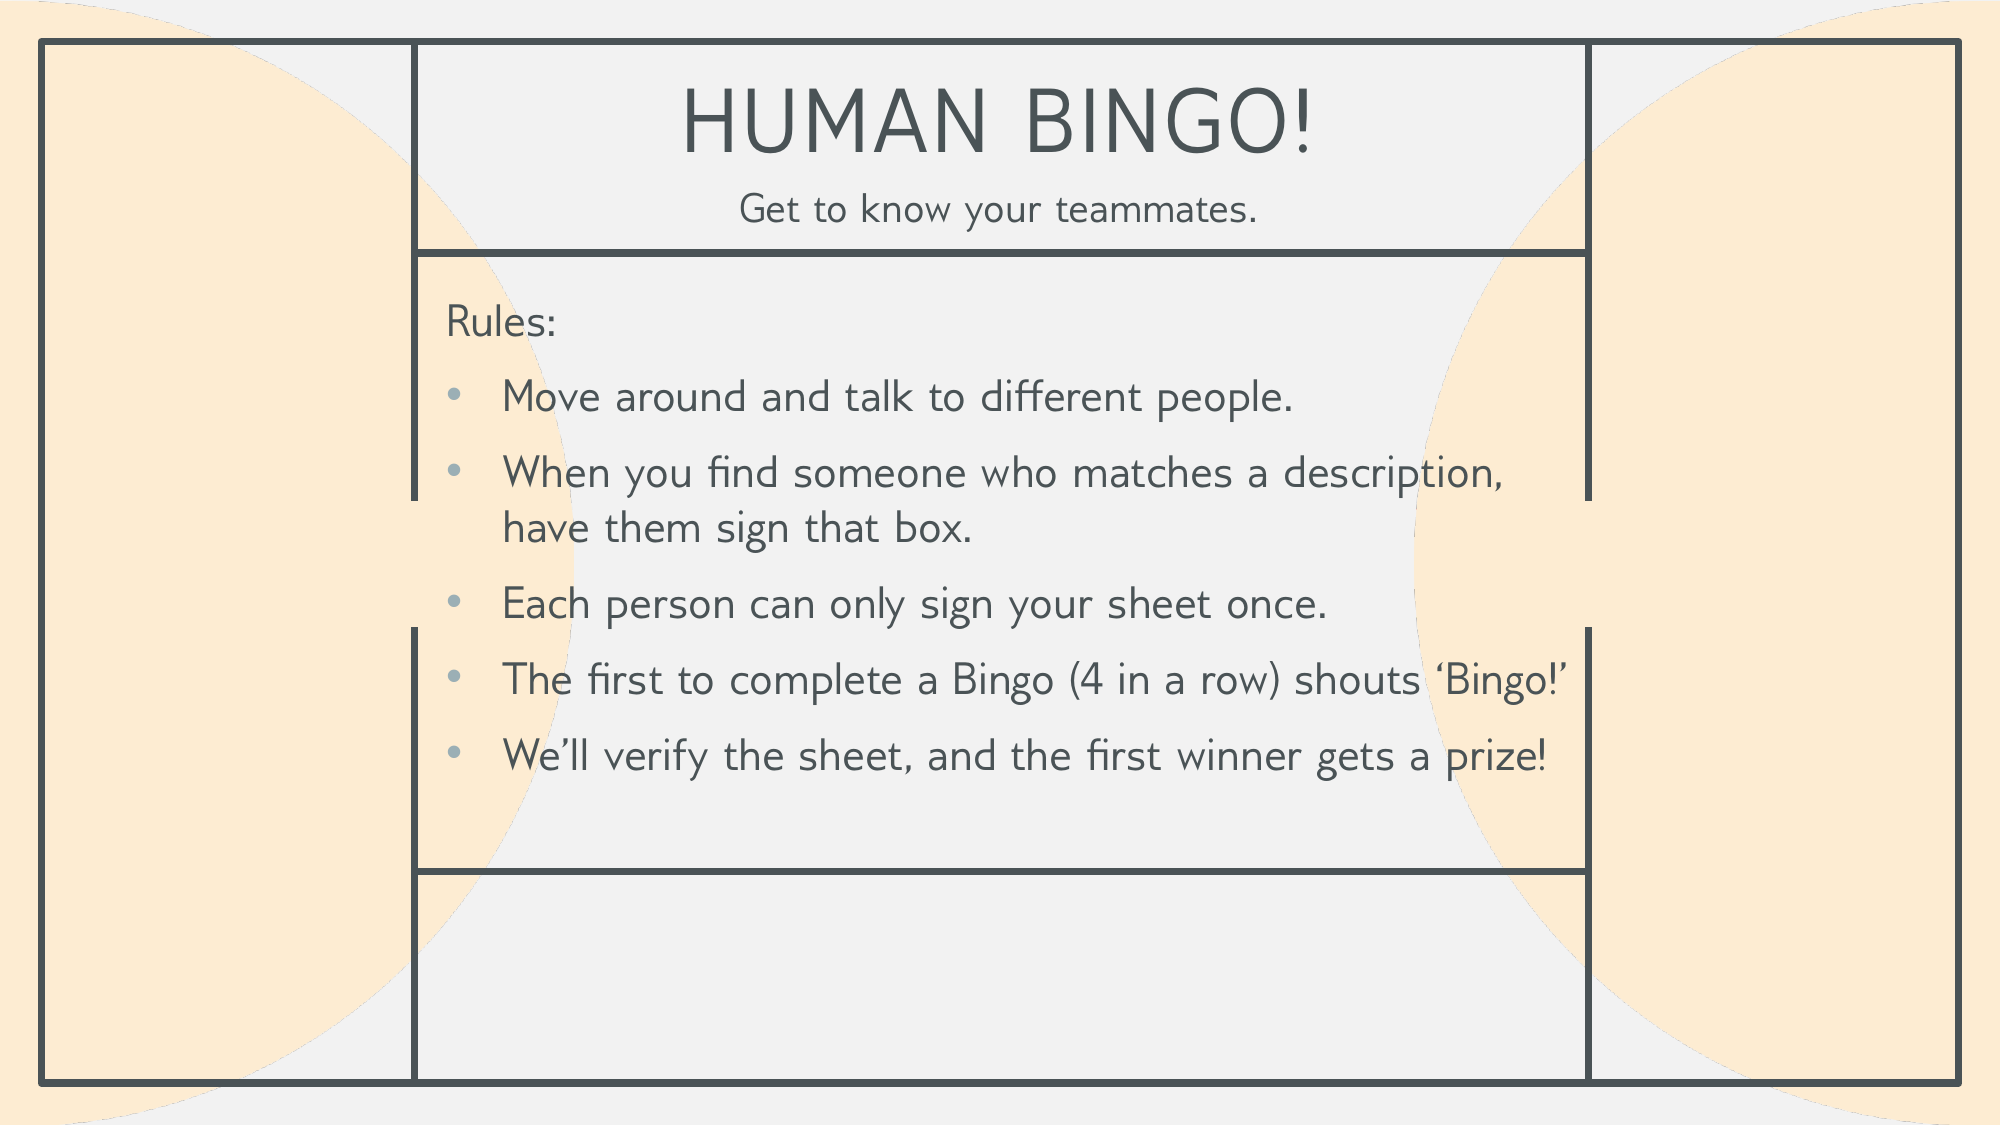

# Human bingo!
Get to know your teammates.
Rules:
Move around and talk to different people.
When you find someone who matches a description, have them sign that box.
Each person can only sign your sheet once.
The first to complete a Bingo (4 in a row) shouts ‘Bingo!’
We’ll verify the sheet, and the first winner gets a prize!